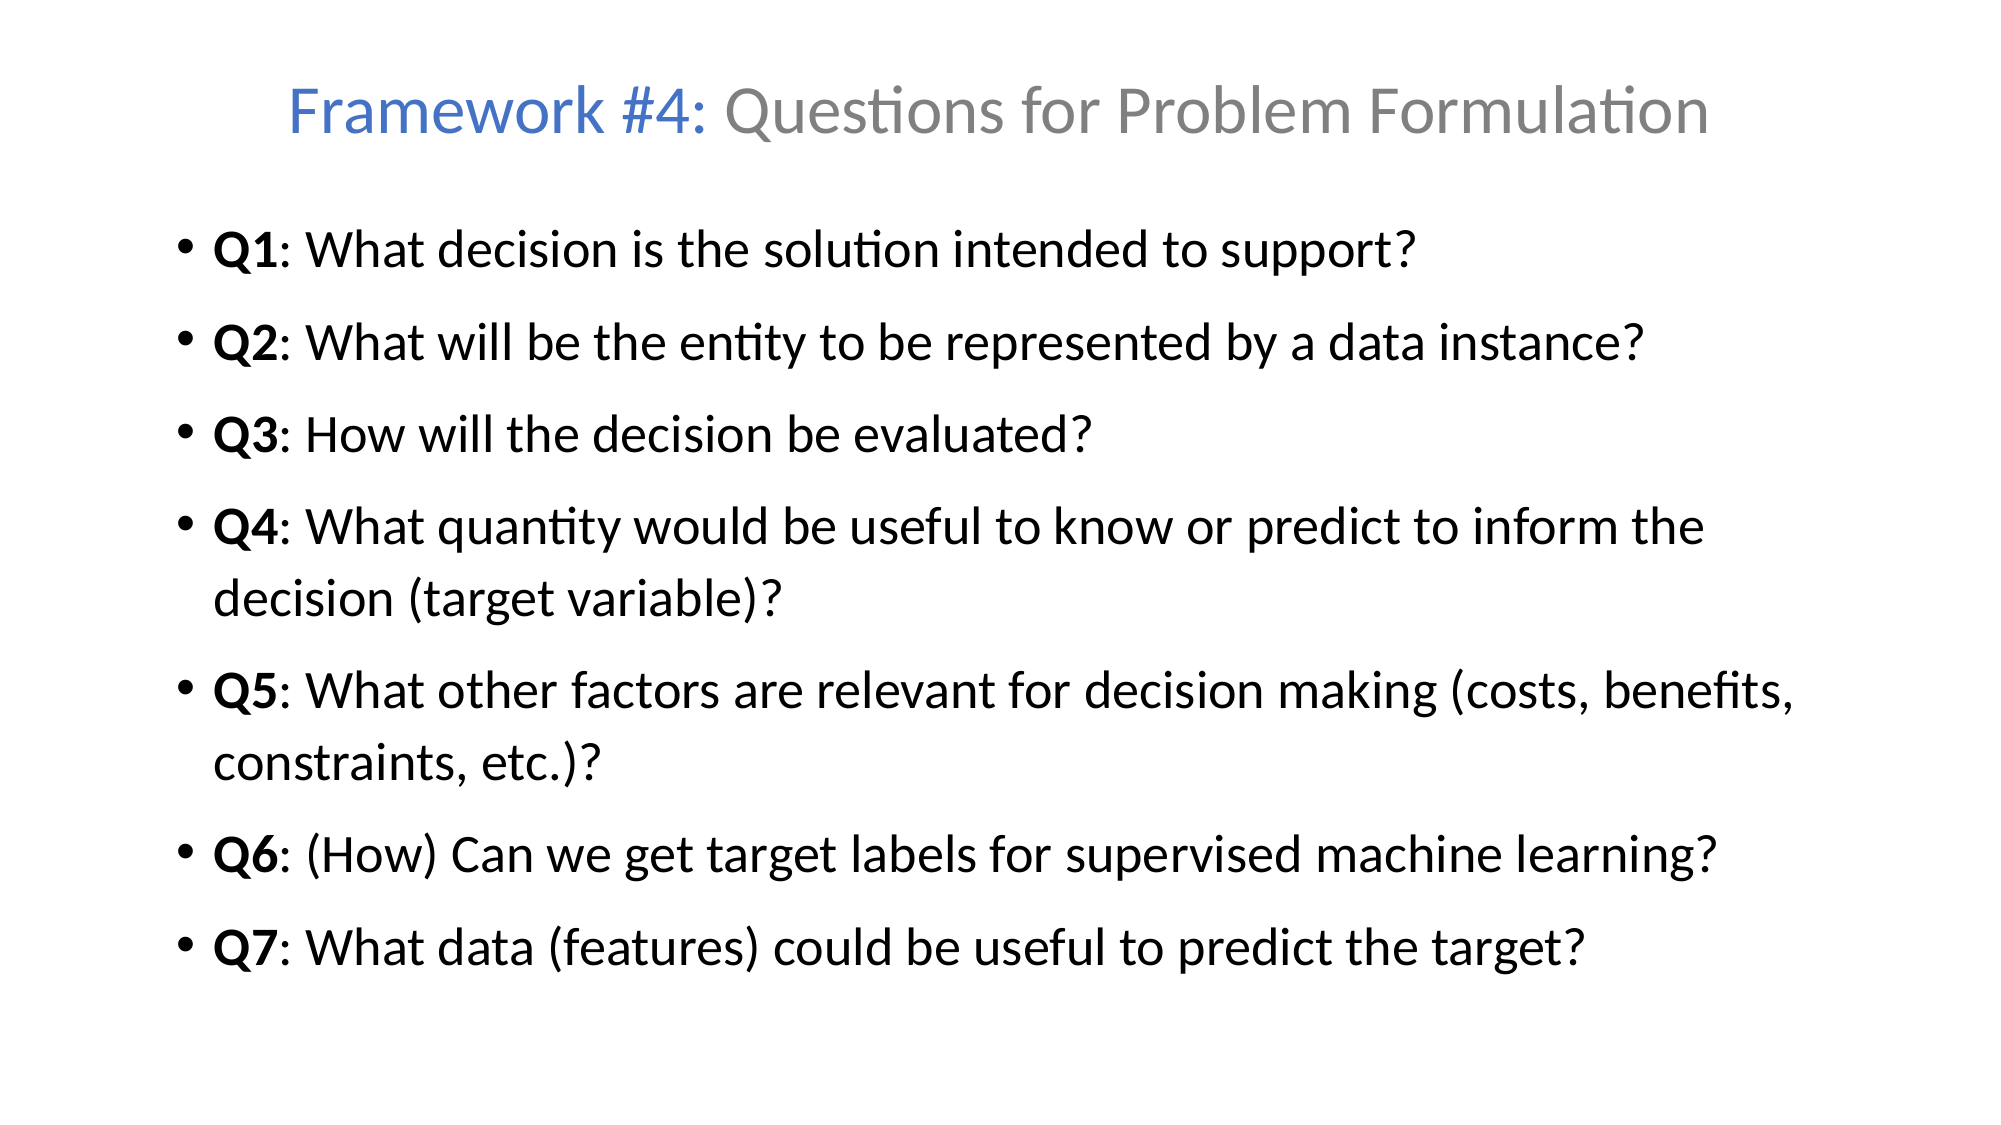

Framework #4: Questions for Problem Formulation
Q1: What decision is the solution intended to support?
Q2: What will be the entity to be represented by a data instance?
Q3: How will the decision be evaluated?
Q4: What quantity would be useful to know or predict to inform the decision (target variable)?
Q5: What other factors are relevant for decision making (costs, benefits, constraints, etc.)?
Q6: (How) Can we get target labels for supervised machine learning?
Q7: What data (features) could be useful to predict the target?